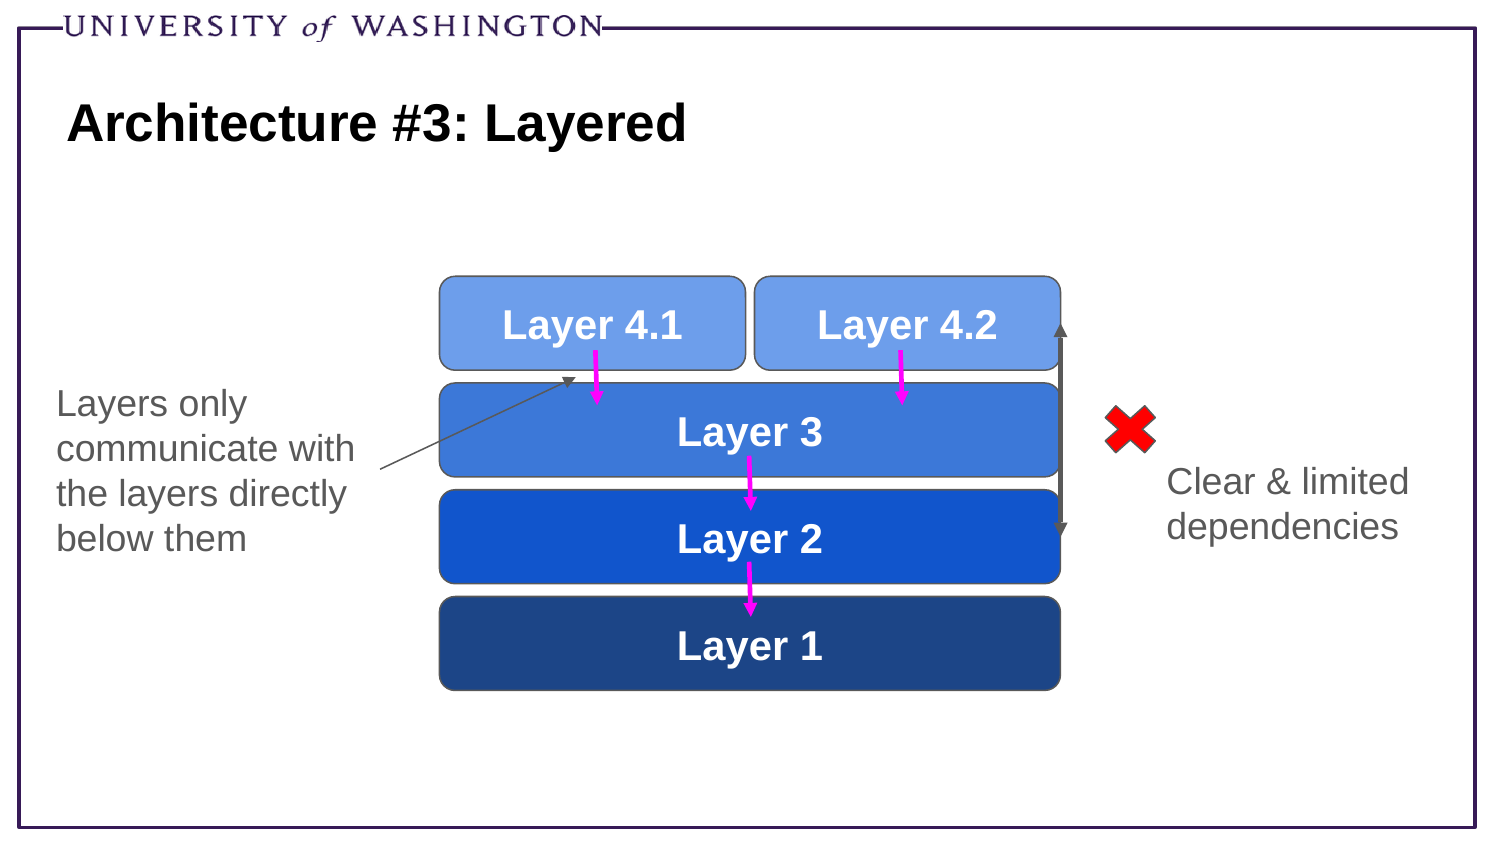

# Architecture #3: Layered
Layer 4.1
Layer 4.2
Layer 3
Layer 2
Layer 1

Clear & limited dependencies
Layers only communicate with the layers directly below them